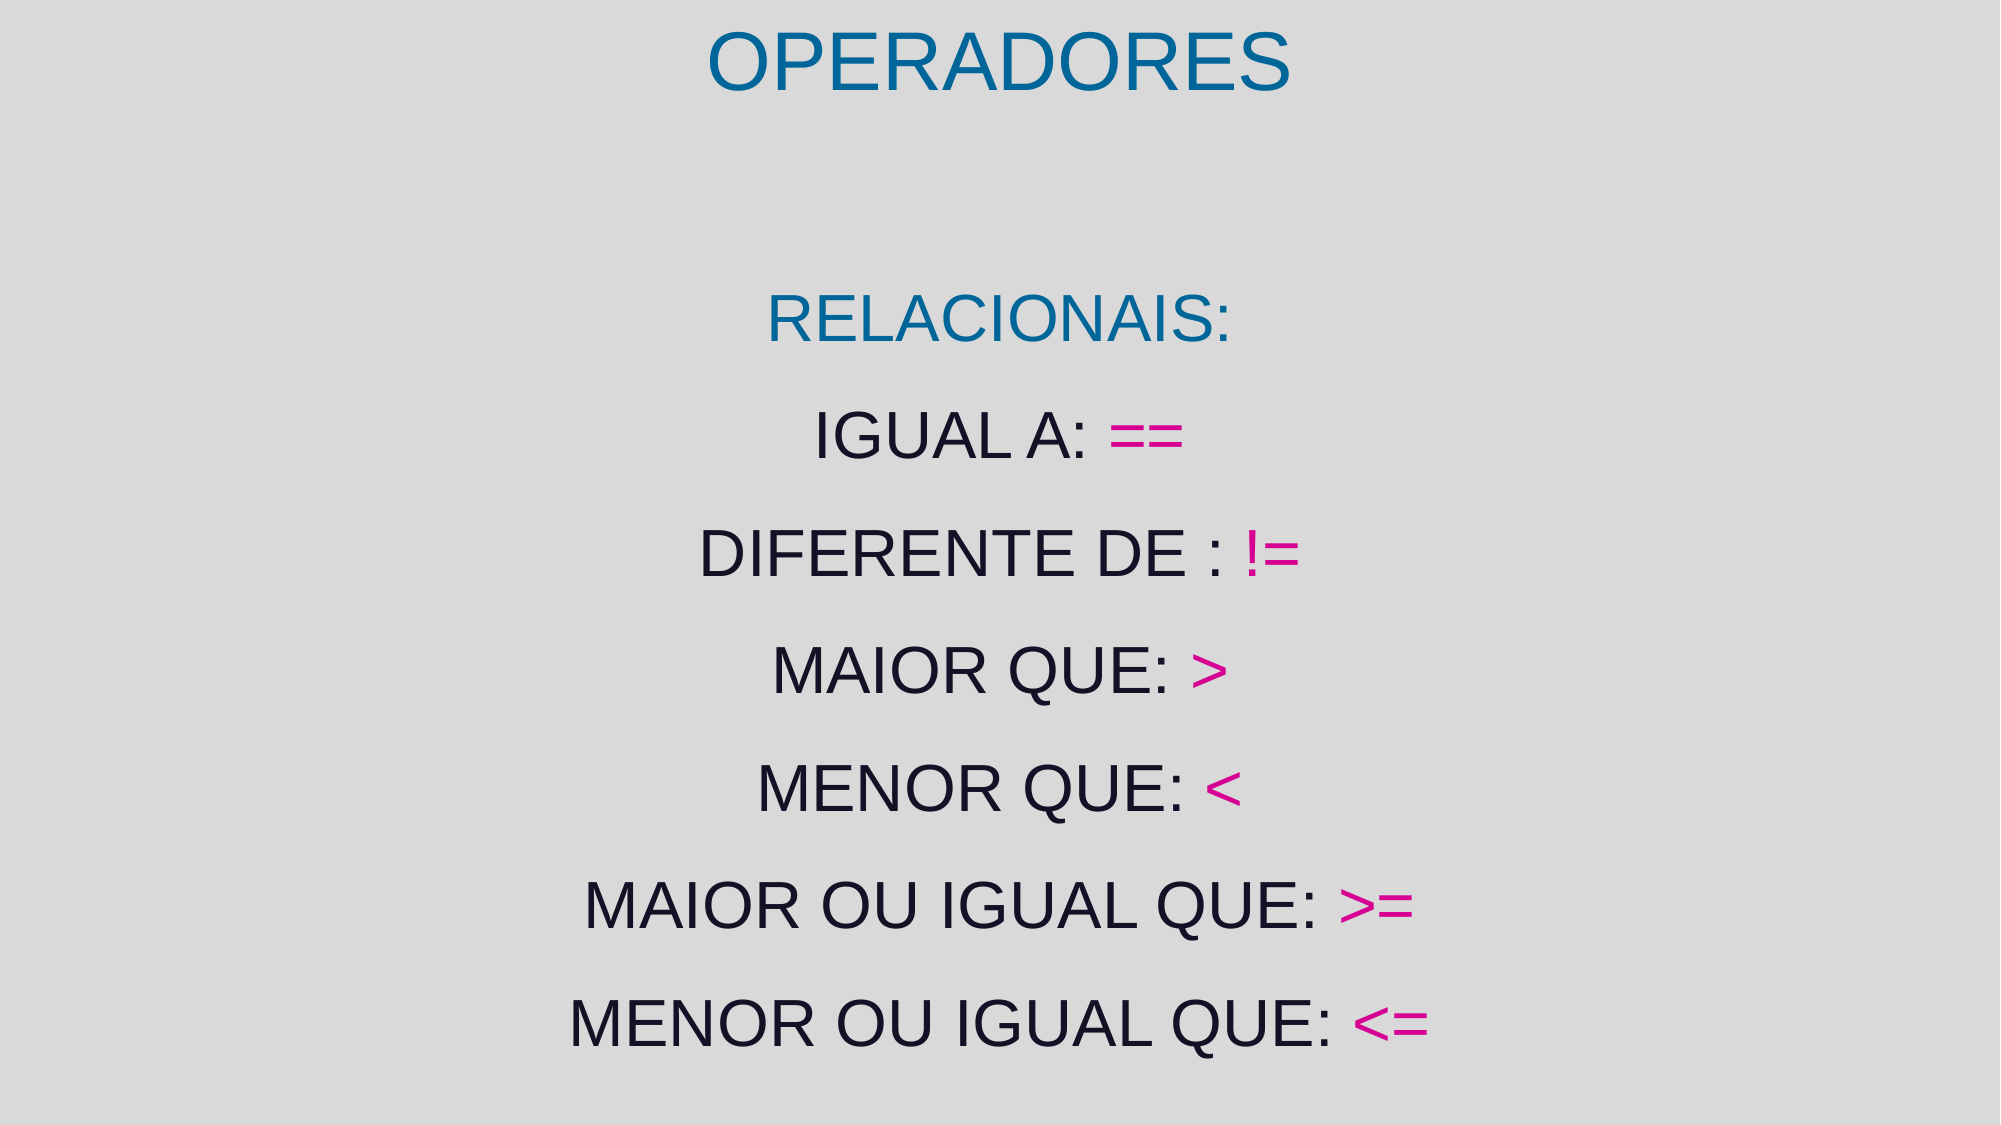

operadores
relacionais:
igual a: ==
diferente de : !=
maior que: >
menor que: <
maior ou igual que: >=
menor ou igual que: <=